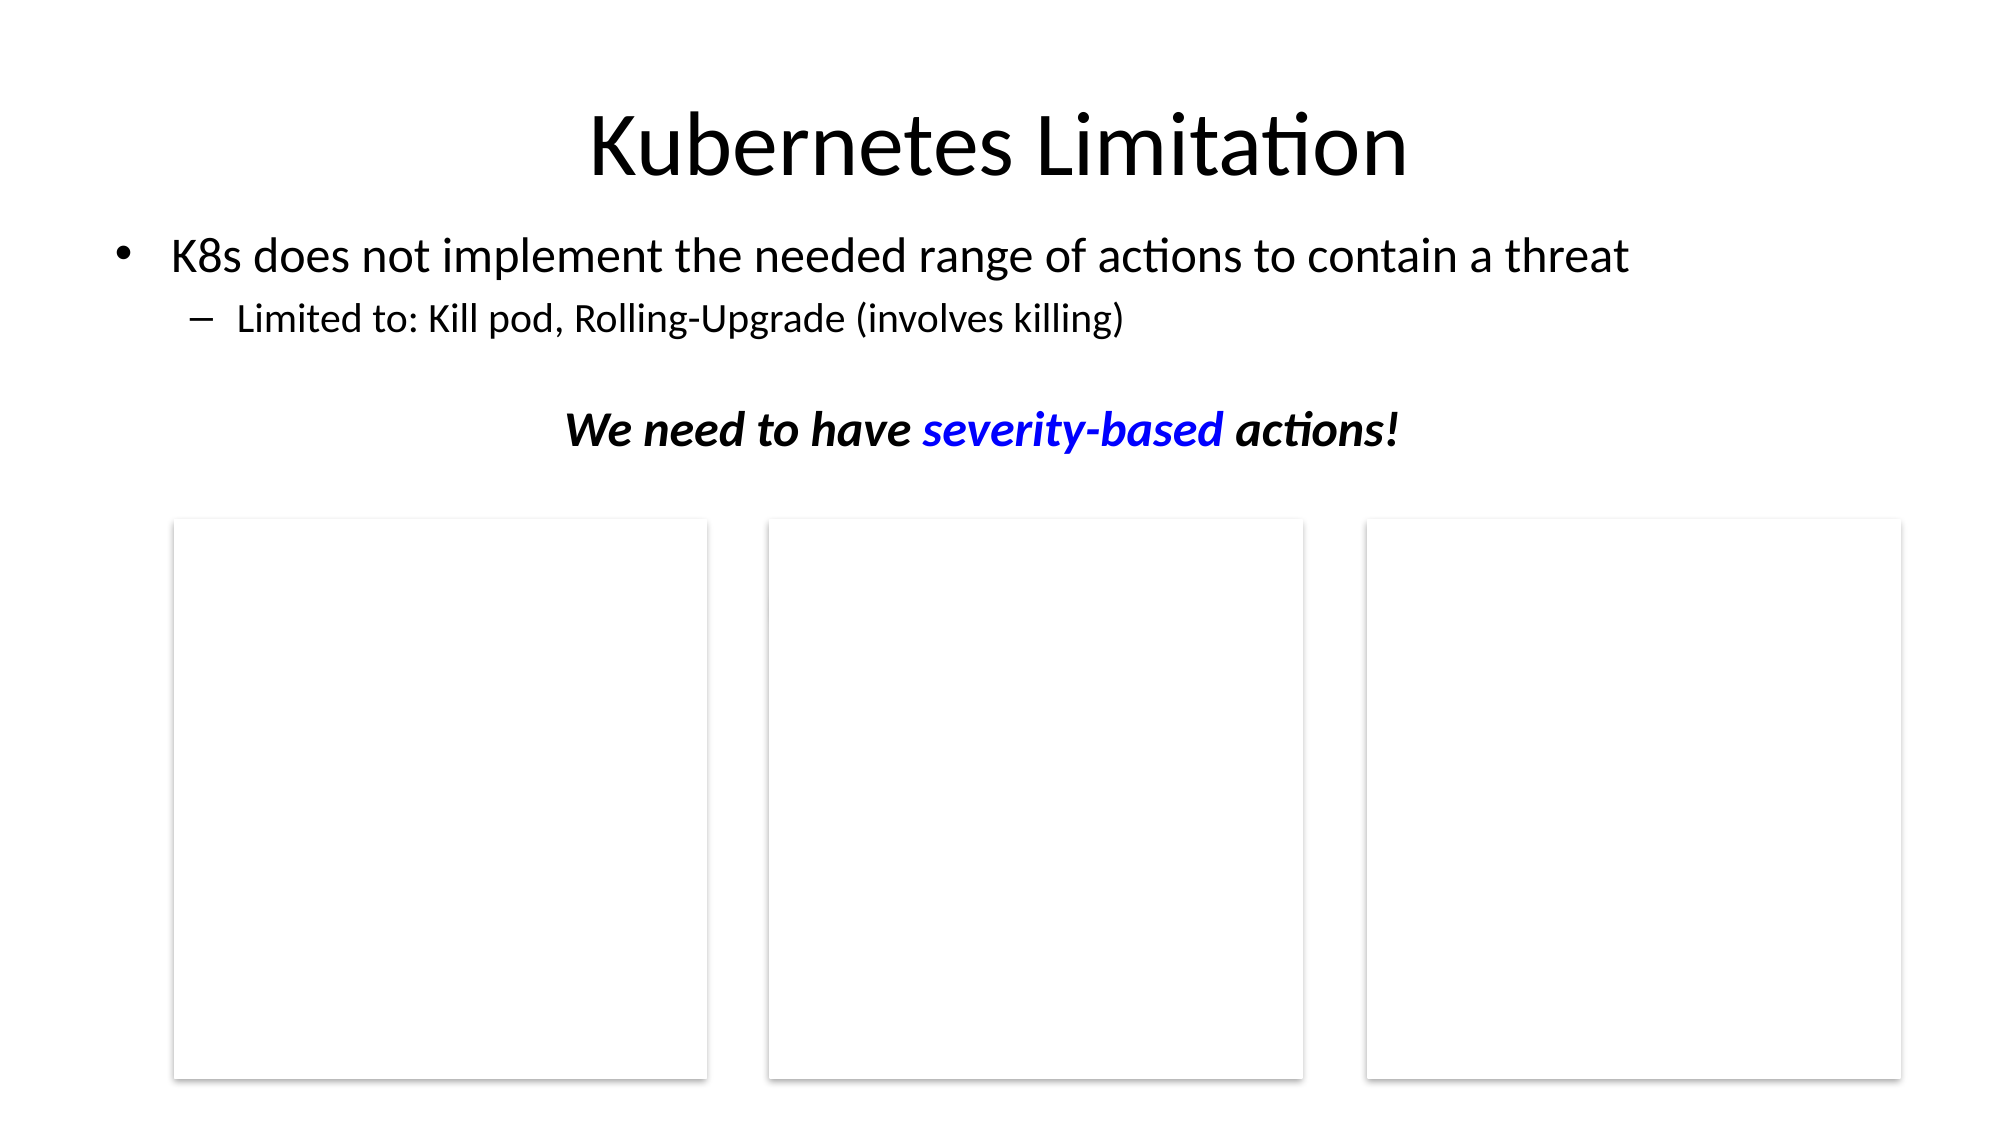

# Kubernetes Limitation
K8s does not implement the needed range of actions to contain a threat
Limited to: Kill pod, Rolling-Upgrade (involves killing)

We need to have severity-based actions!

Package Vulnerability
Quarantine until patched
Configuration Vulnerability
Gracefully shutdown and preserve state for future investigation
Malware Signature
Immediate kill